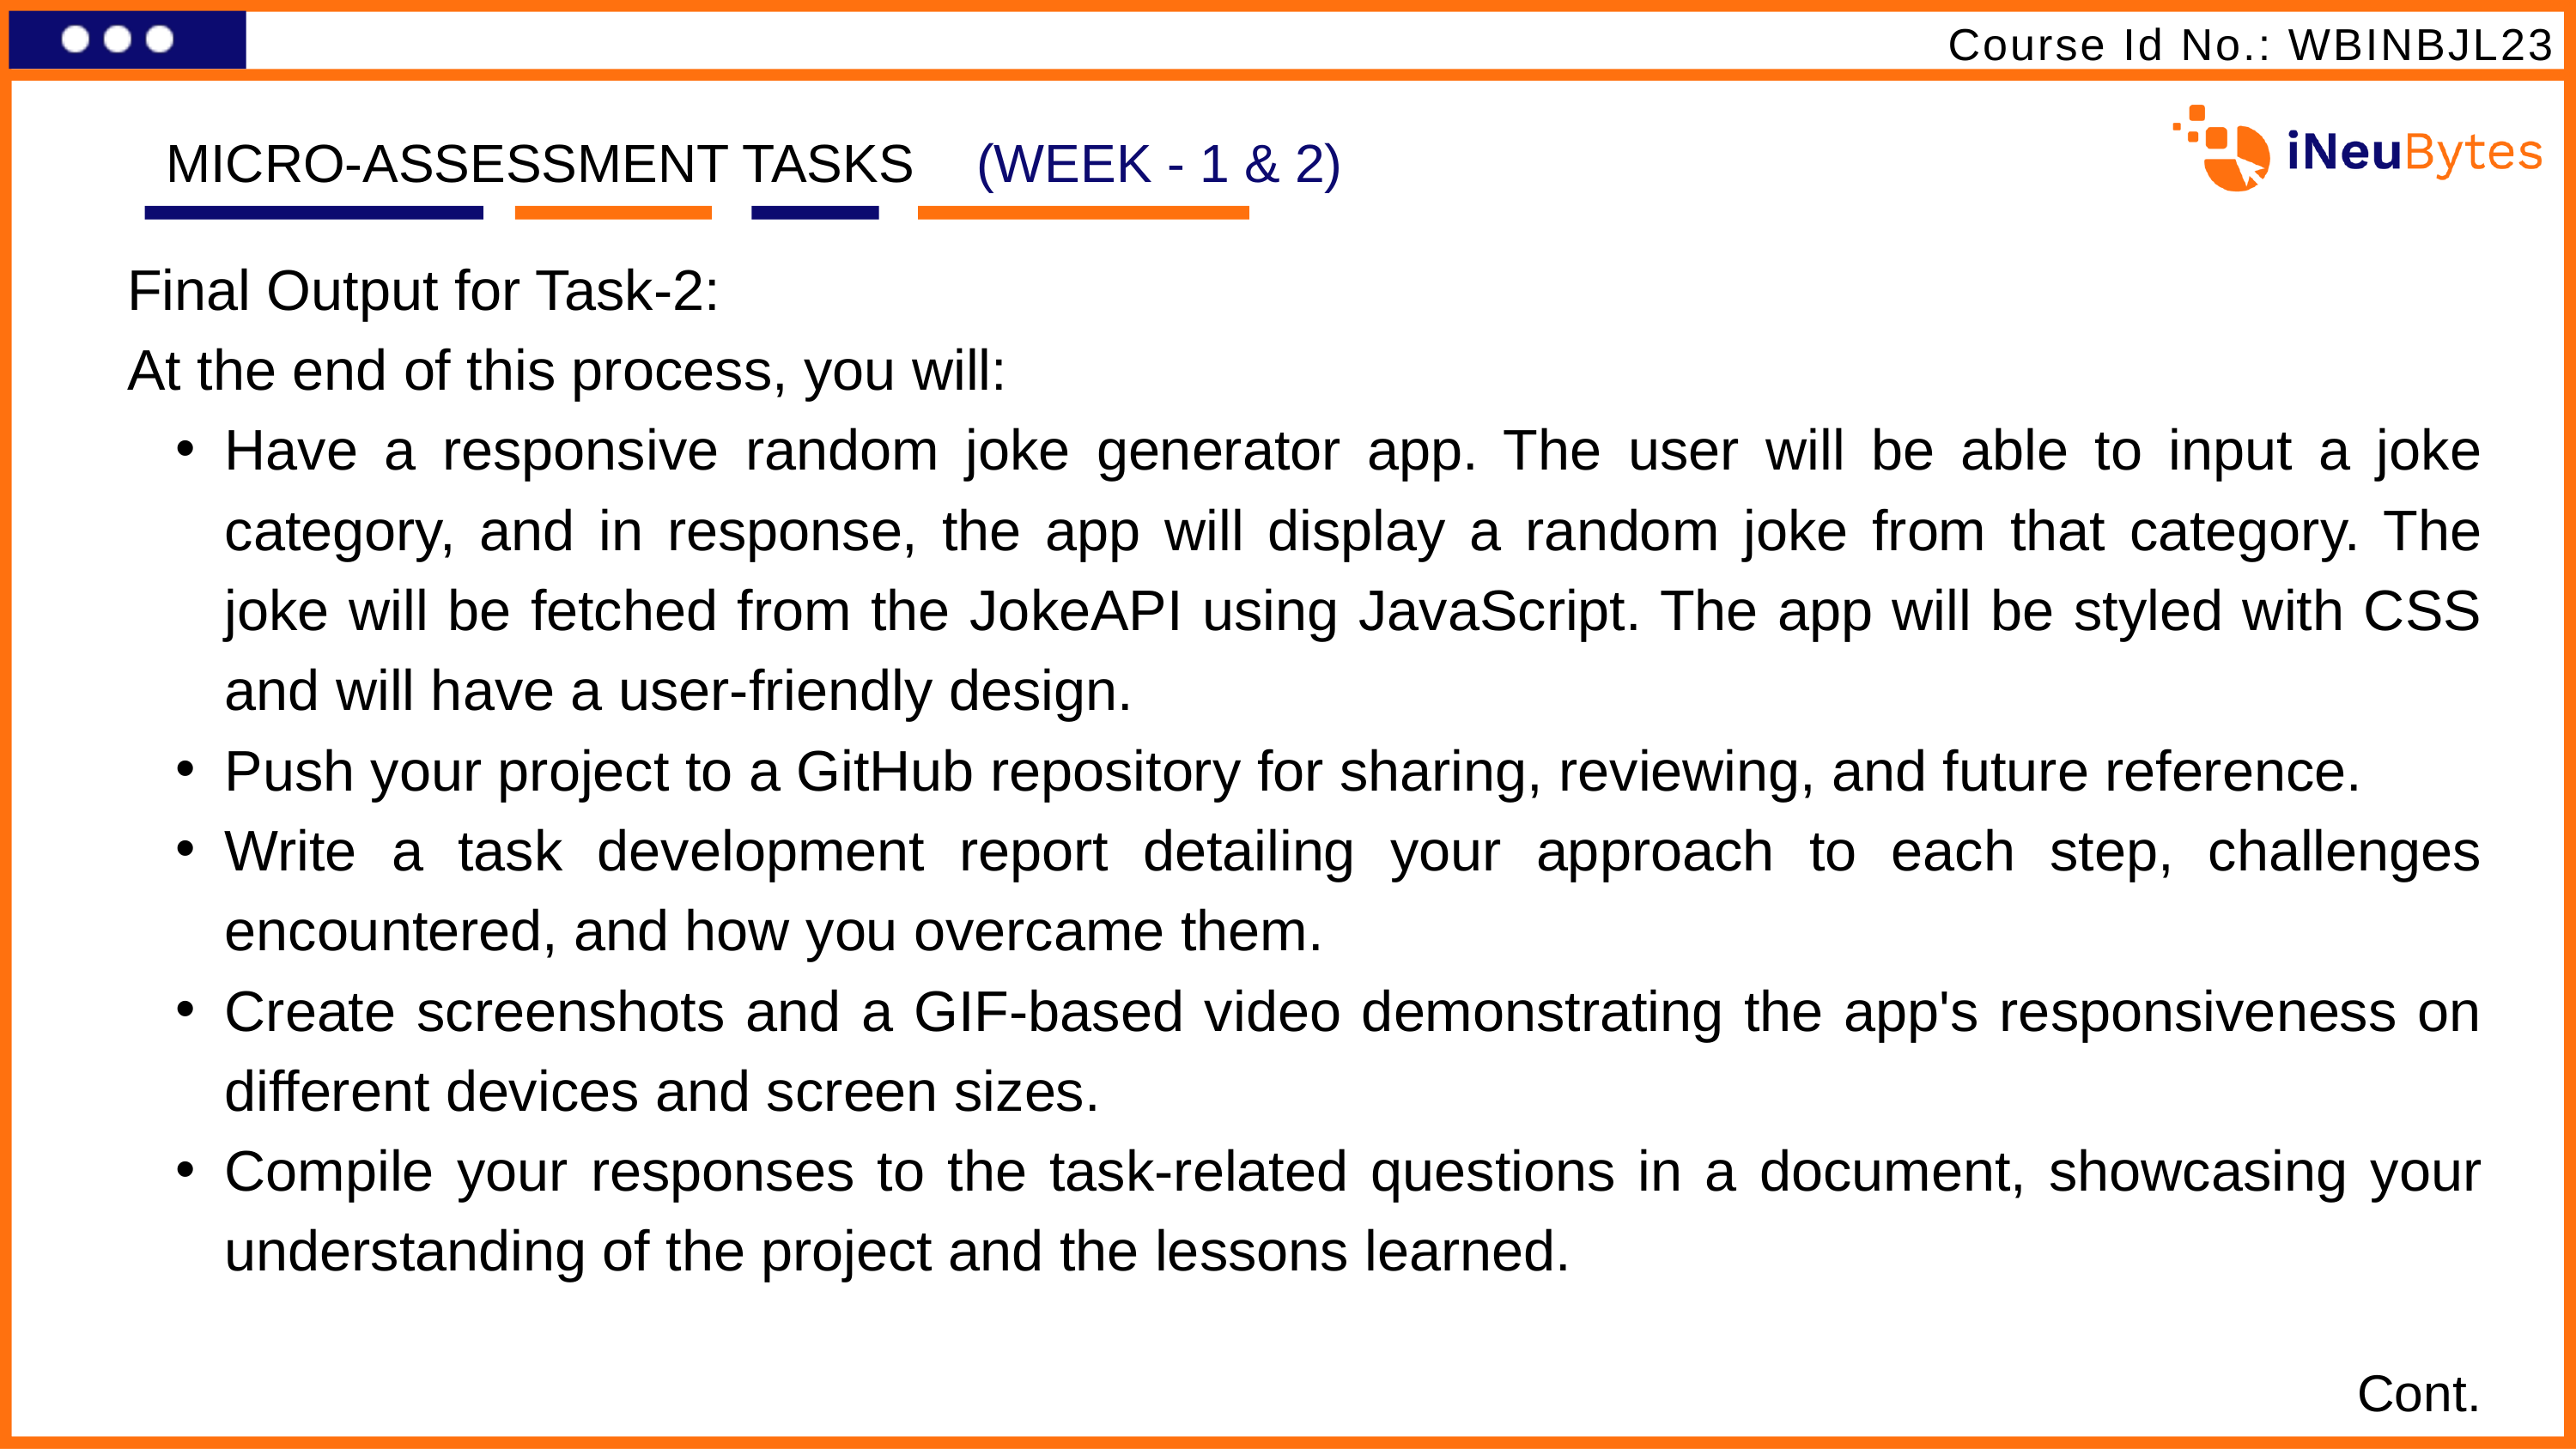

Course Id No.: WBINBJL23

MICRO-ASSESSMENT TASKS
(WEEK - 1 & 2)

Final Output for Task-2:
At the end of this process, you will:
Have a responsive random joke generator app. The user will be able to input a joke category, and in response, the app will display a random joke from that category. The joke will be fetched from the JokeAPI using JavaScript. The app will be styled with CSS and will have a user-friendly design.
Push your project to a GitHub repository for sharing, reviewing, and future reference.
Write a task development report detailing your approach to each step, challenges encountered, and how you overcame them.
Create screenshots and a GIF-based video demonstrating the app's responsiveness on different devices and screen sizes.
Compile your responses to the task-related questions in a document, showcasing your understanding of the project and the lessons learned.

Cont.